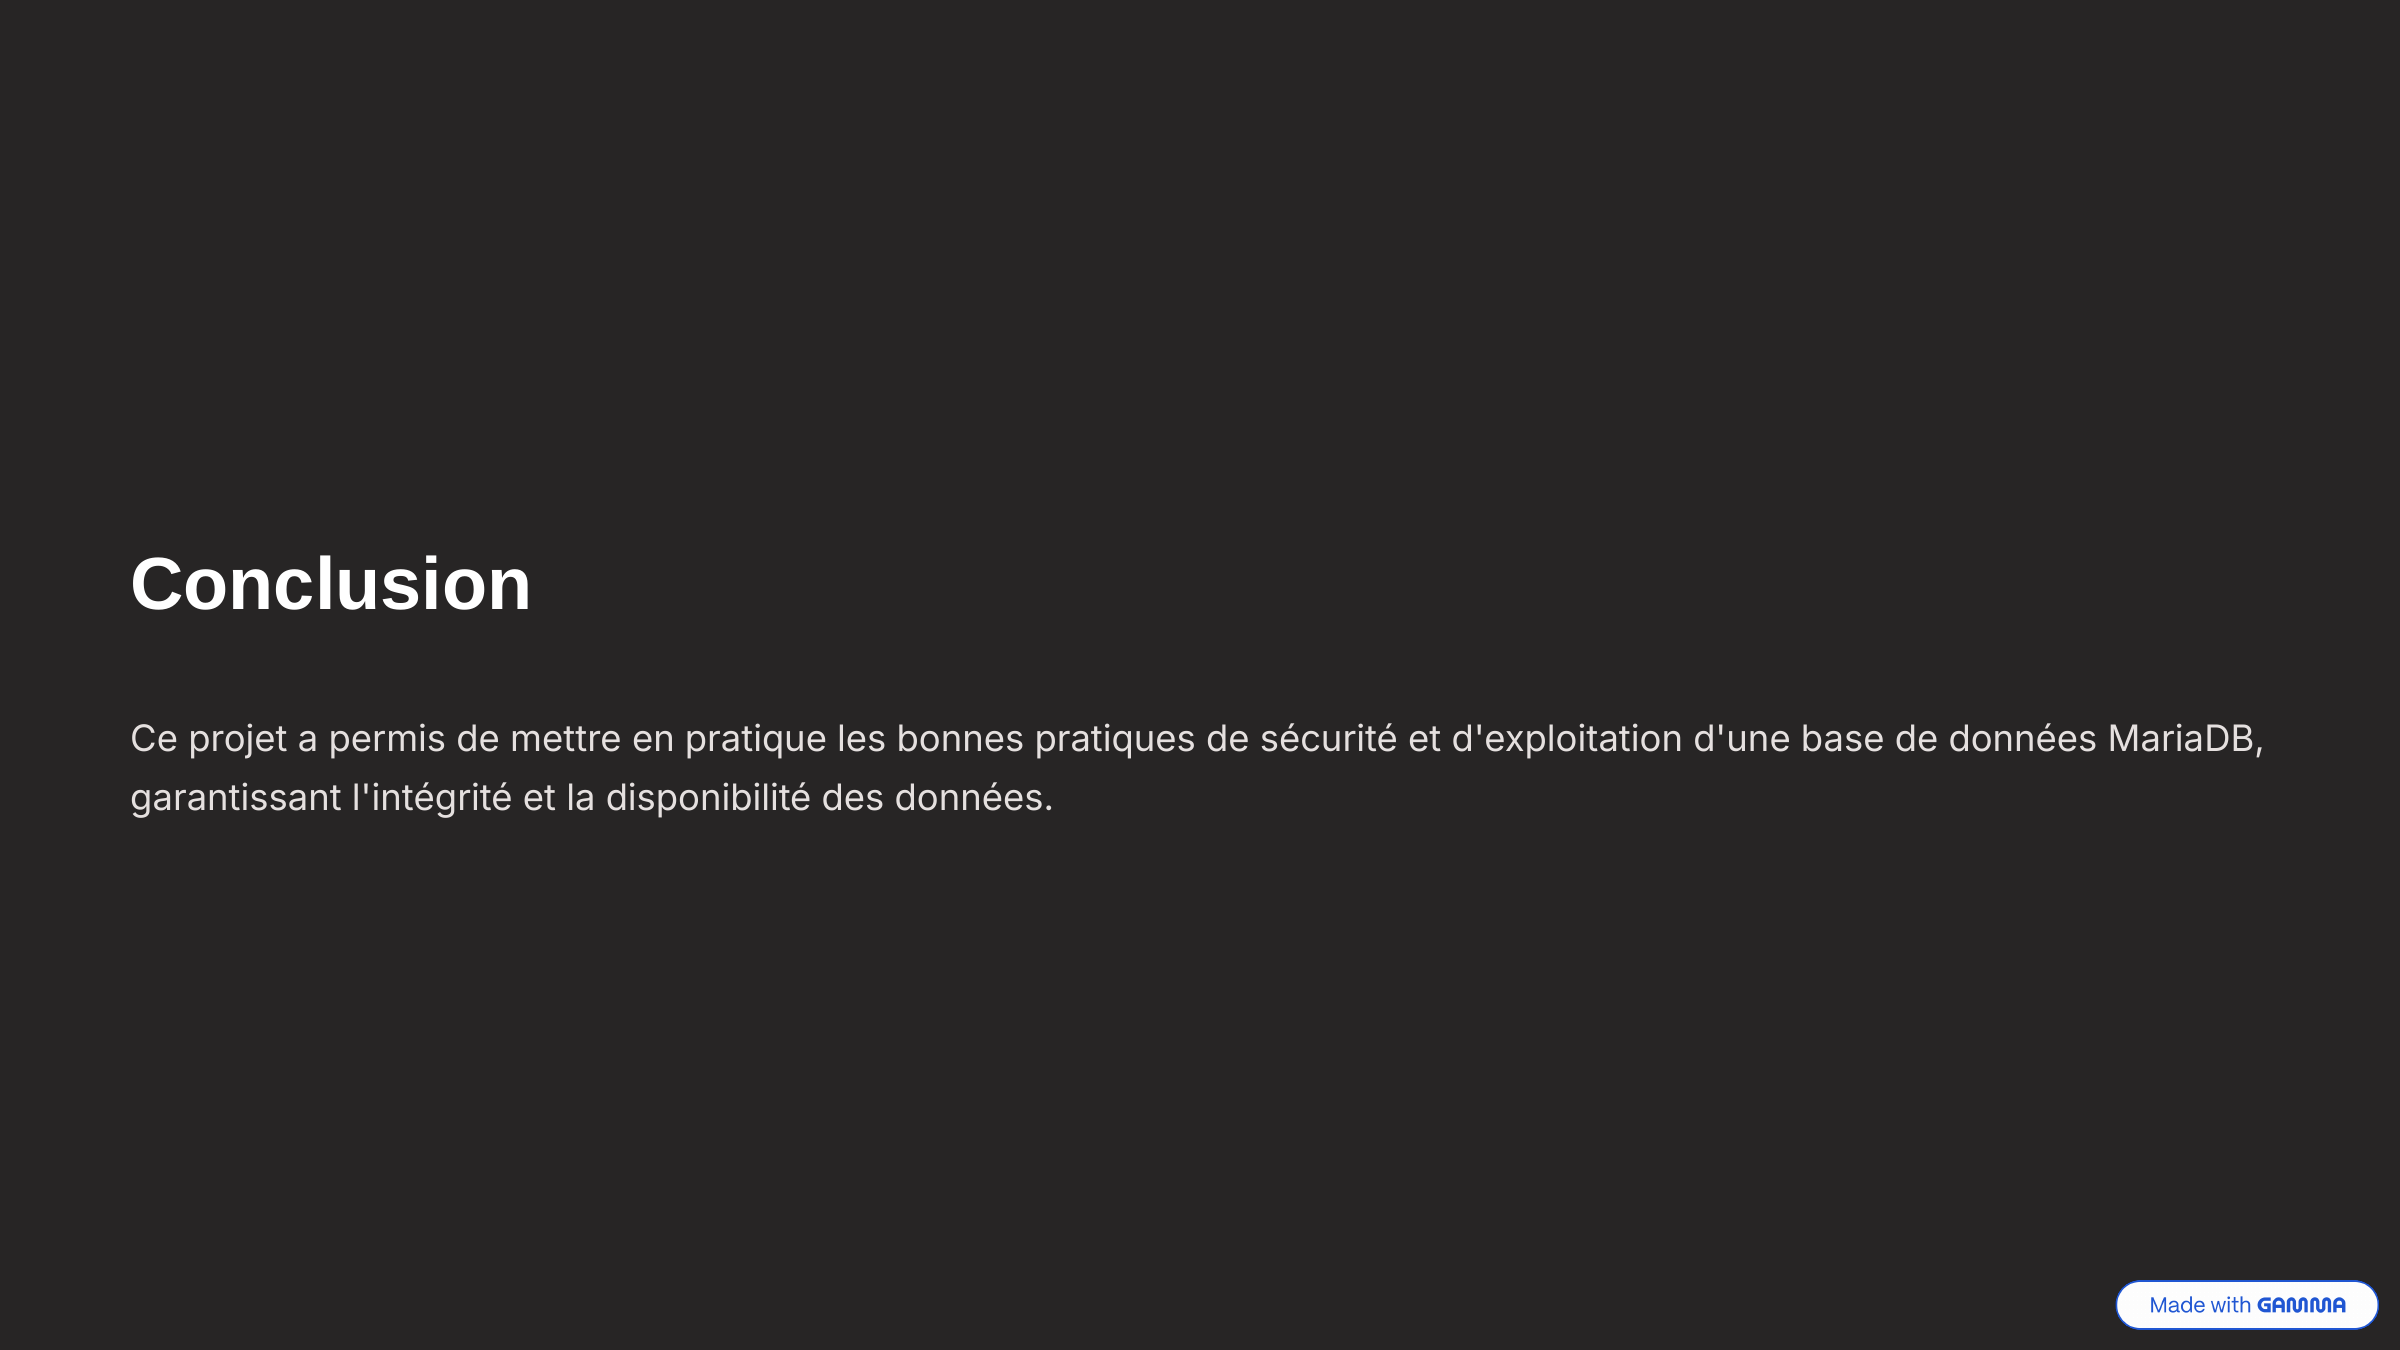

Conclusion
Ce projet a permis de mettre en pratique les bonnes pratiques de sécurité et d'exploitation d'une base de données MariaDB, garantissant l'intégrité et la disponibilité des données.